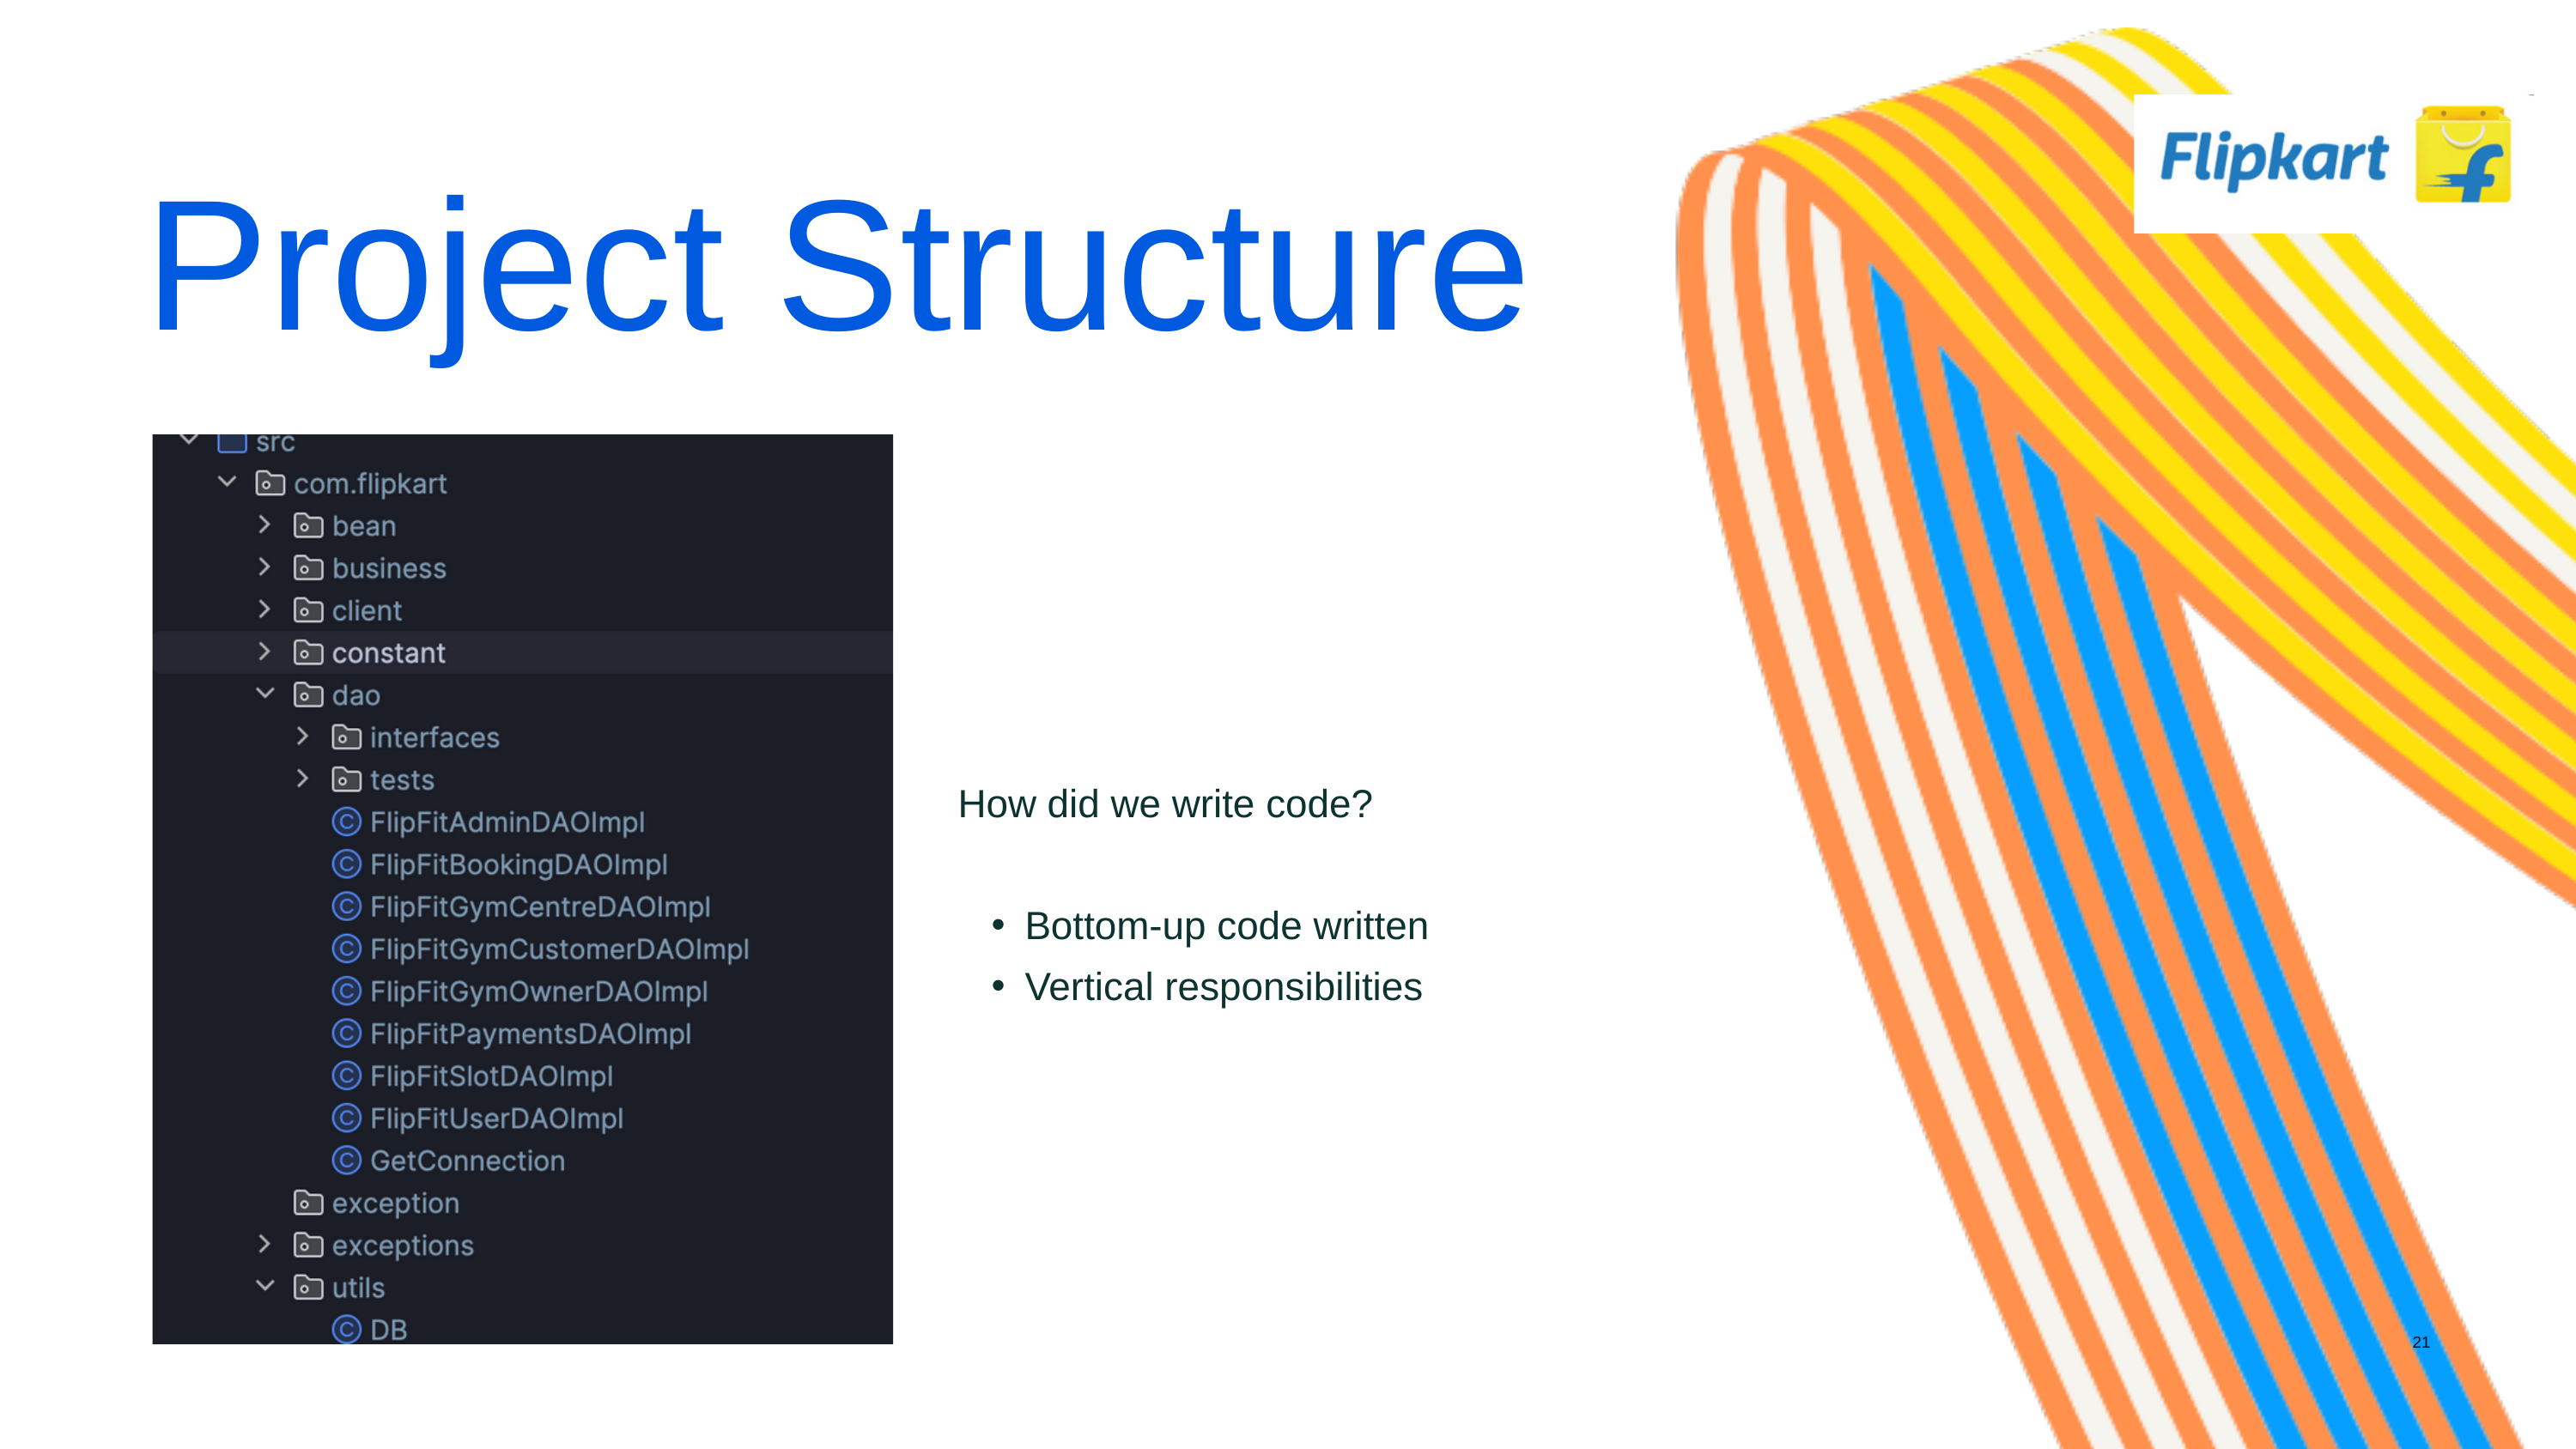

Project Structure

How did we write code?

Bottom-up code written
Vertical responsibilities
21